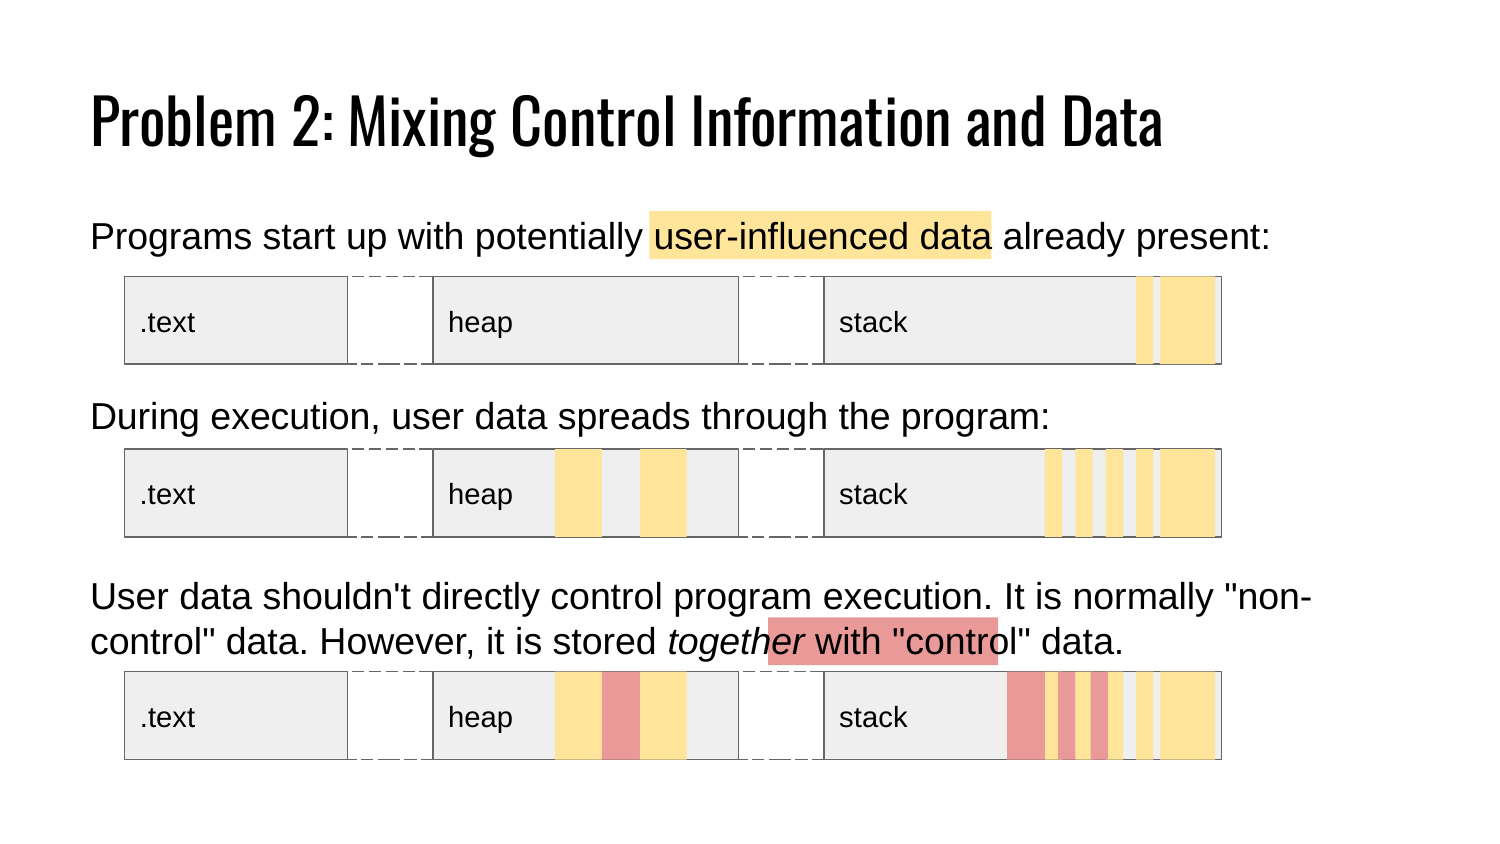

# Problem 2: Mixing Control Information and Data
Programs start up with potentially user-influenced data already present:

During execution, user data spreads through the program:

User data shouldn't directly control program execution. It is normally "non-control" data. However, it is stored together with "control" data.

.text

heap

stack

.text

heap

stack

.text

heap

stack